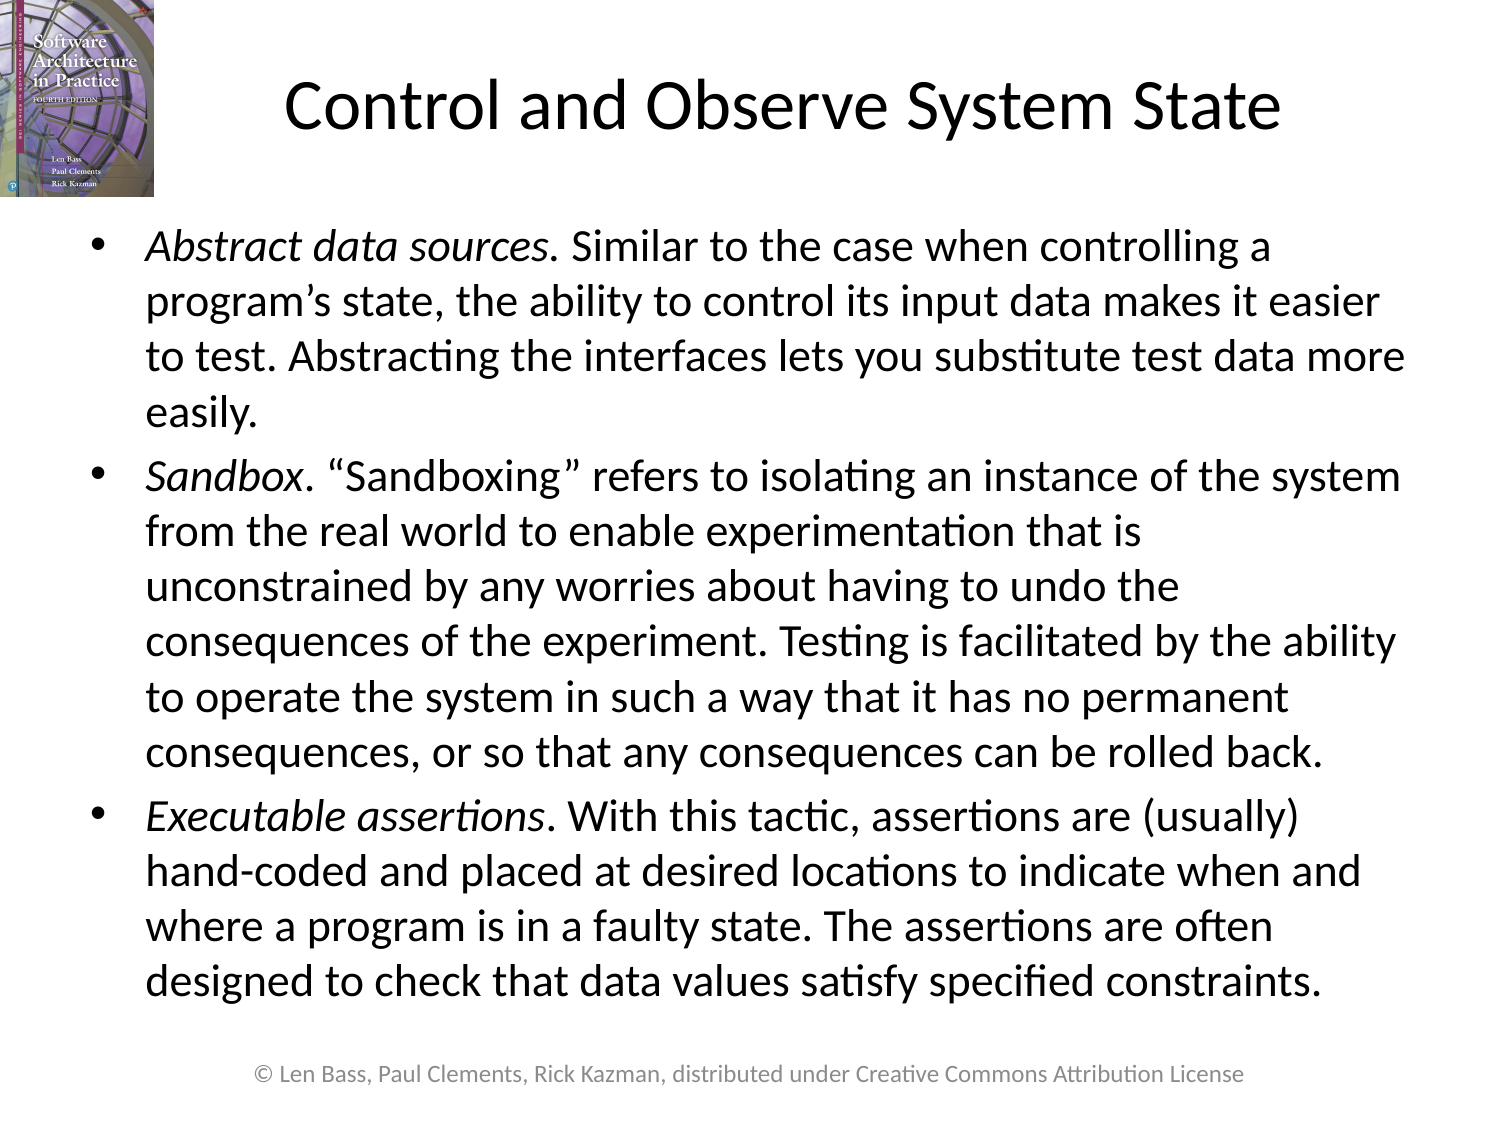

# Control and Observe System State
Abstract data sources. Similar to the case when controlling a program’s state, the ability to control its input data makes it easier to test. Abstracting the interfaces lets you substitute test data more easily.
Sandbox. “Sandboxing” refers to isolating an instance of the system from the real world to enable experimentation that is unconstrained by any worries about having to undo the consequences of the experiment. Testing is facilitated by the ability to operate the system in such a way that it has no permanent consequences, or so that any consequences can be rolled back.
Executable assertions. With this tactic, assertions are (usually) hand-coded and placed at desired locations to indicate when and where a program is in a faulty state. The assertions are often designed to check that data values satisfy specified constraints.
© Len Bass, Paul Clements, Rick Kazman, distributed under Creative Commons Attribution License